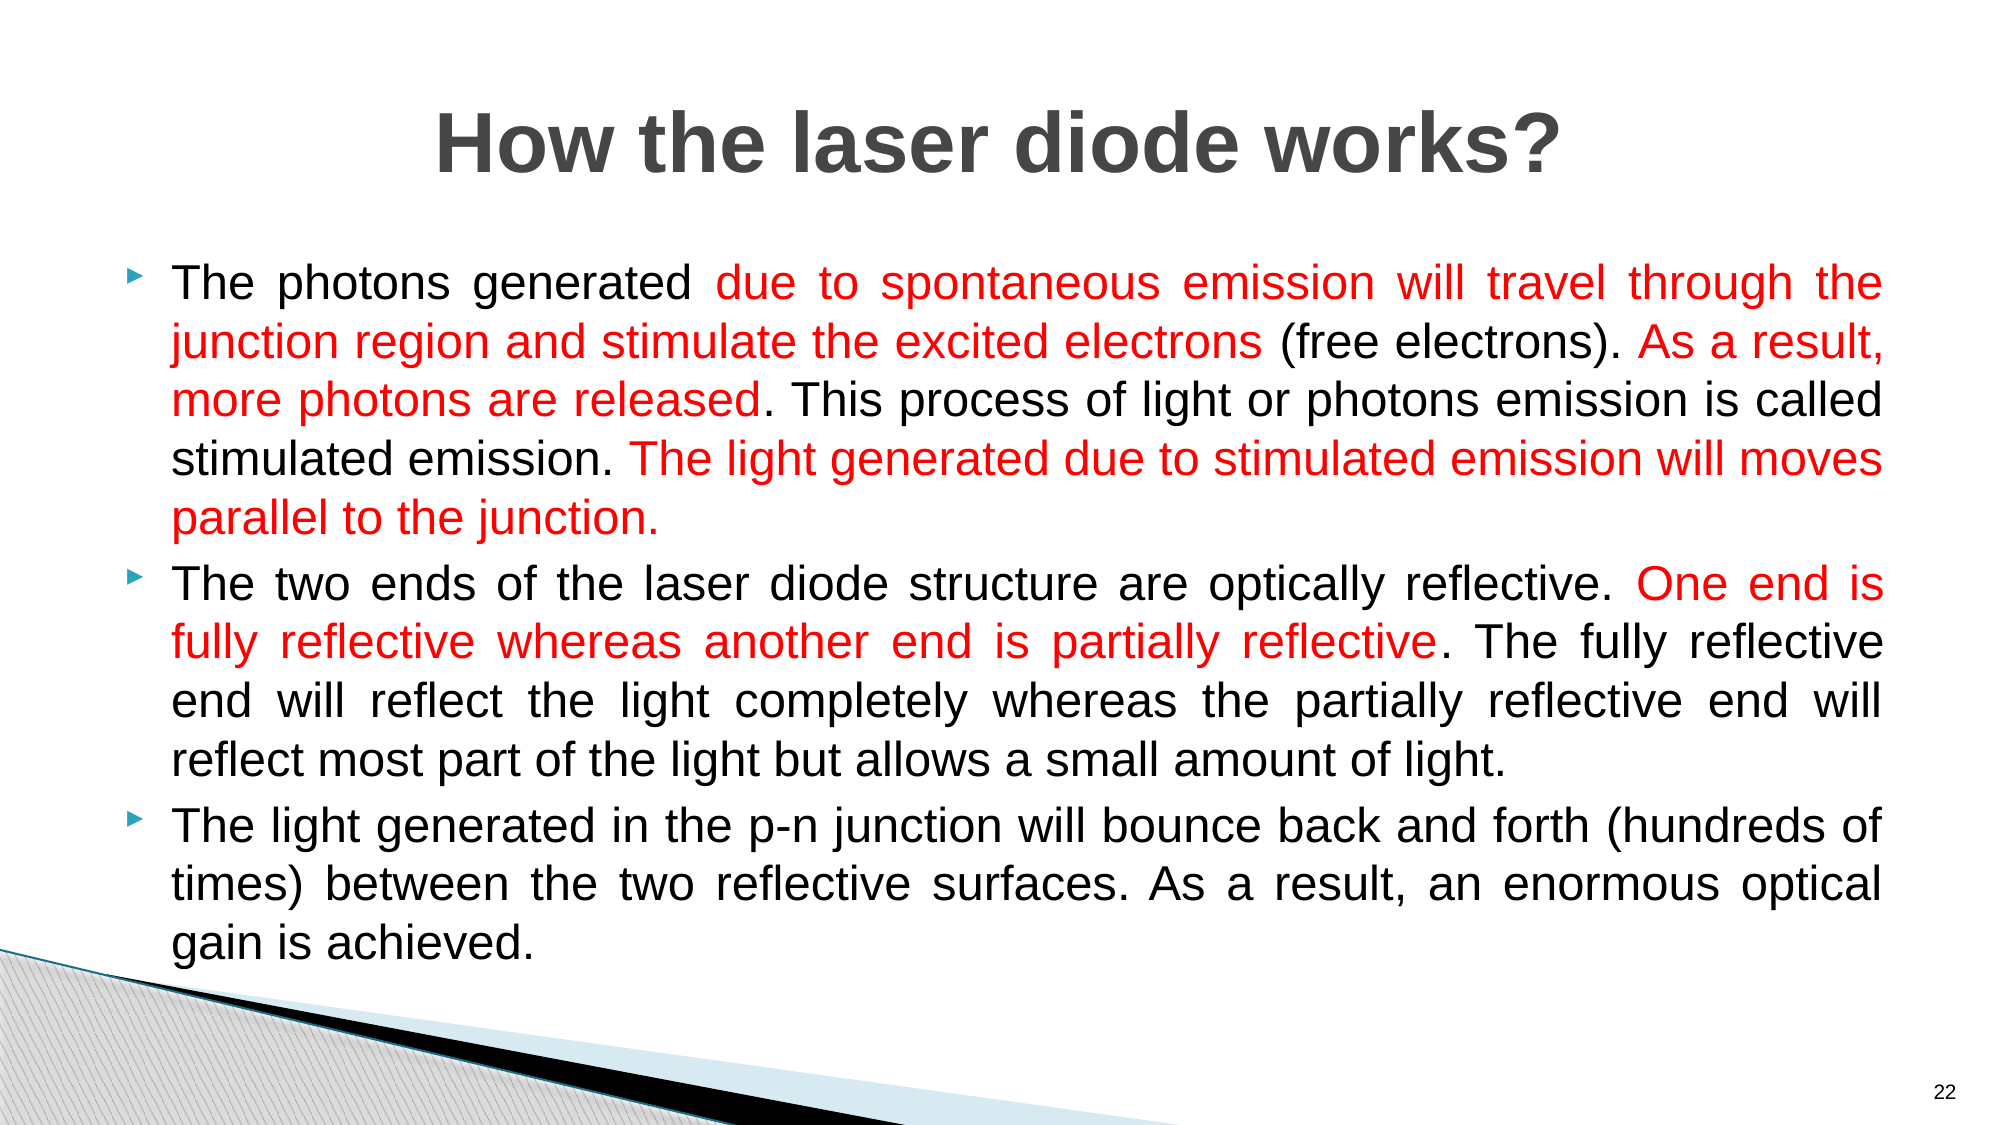

# How the laser diode works?
The photons generated due to spontaneous emission will travel through the junction region and stimulate the excited electrons (free electrons). As a result, more photons are released. This process of light or photons emission is called stimulated emission. The light generated due to stimulated emission will moves parallel to the junction.
The two ends of the laser diode structure are optically reflective. One end is fully reflective whereas another end is partially reflective. The fully reflective end will reflect the light completely whereas the partially reflective end will reflect most part of the light but allows a small amount of light.
The light generated in the p-n junction will bounce back and forth (hundreds of times) between the two reflective surfaces. As a result, an enormous optical gain is achieved.
22